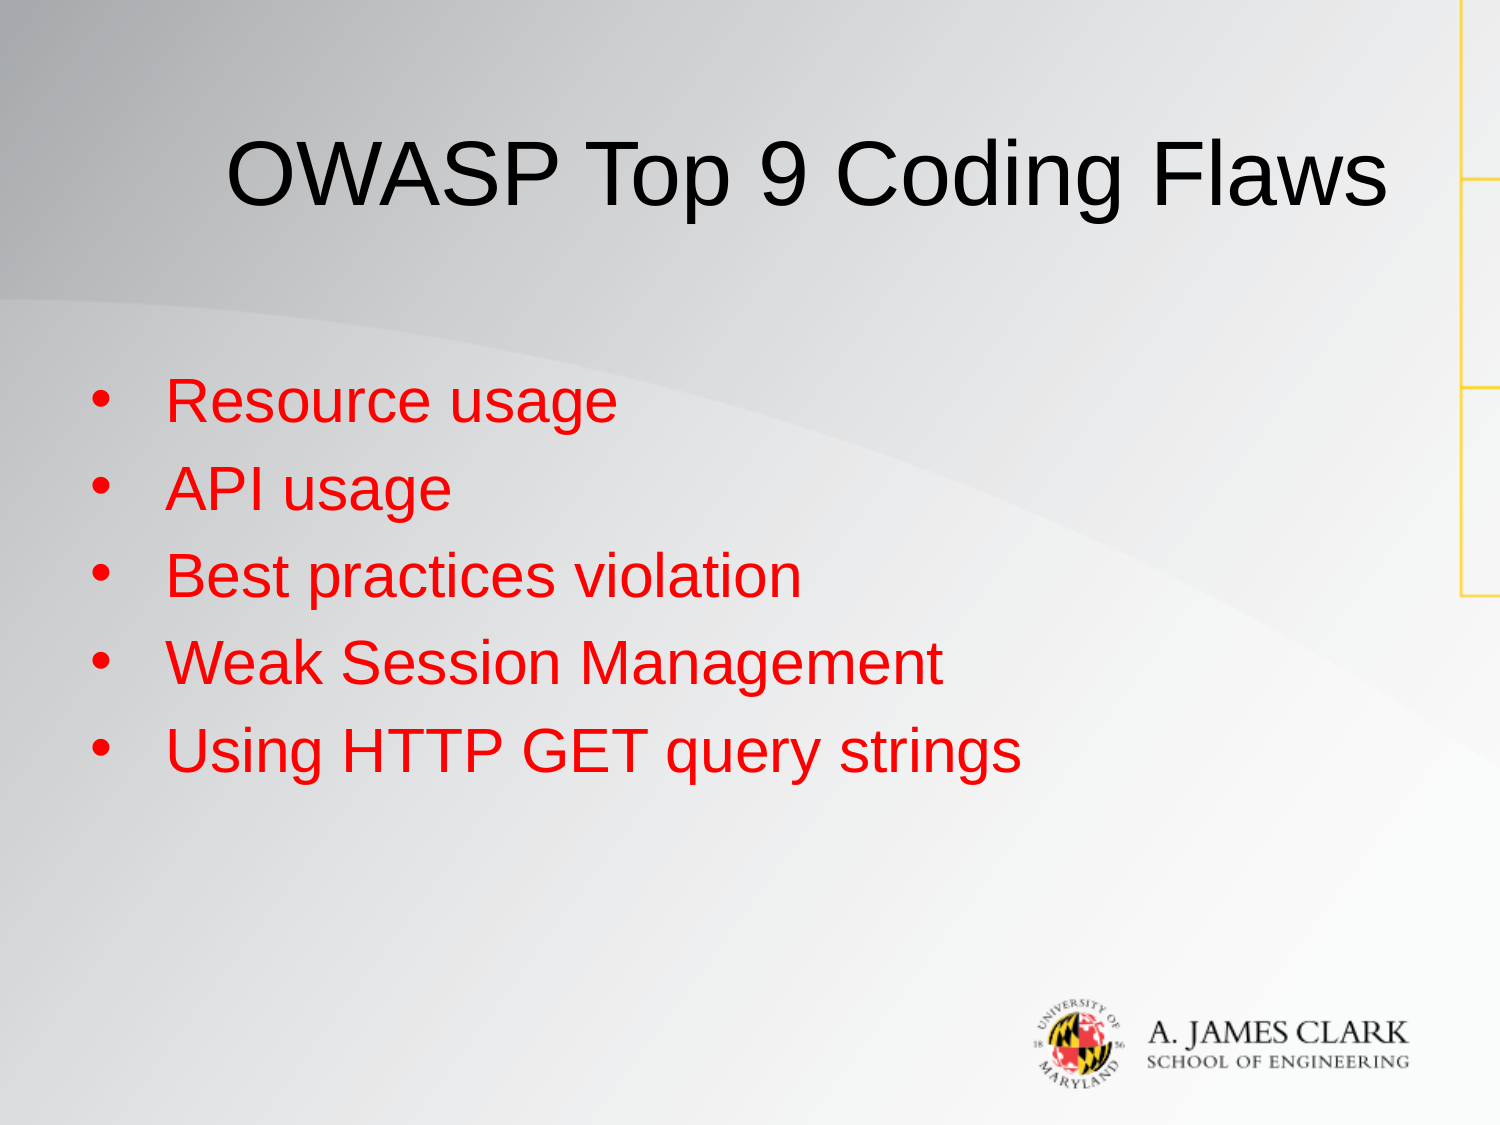

# OWASP Top 9 Coding Flaws
Resource usage
API usage
Best practices violation
Weak Session Management
Using HTTP GET query strings